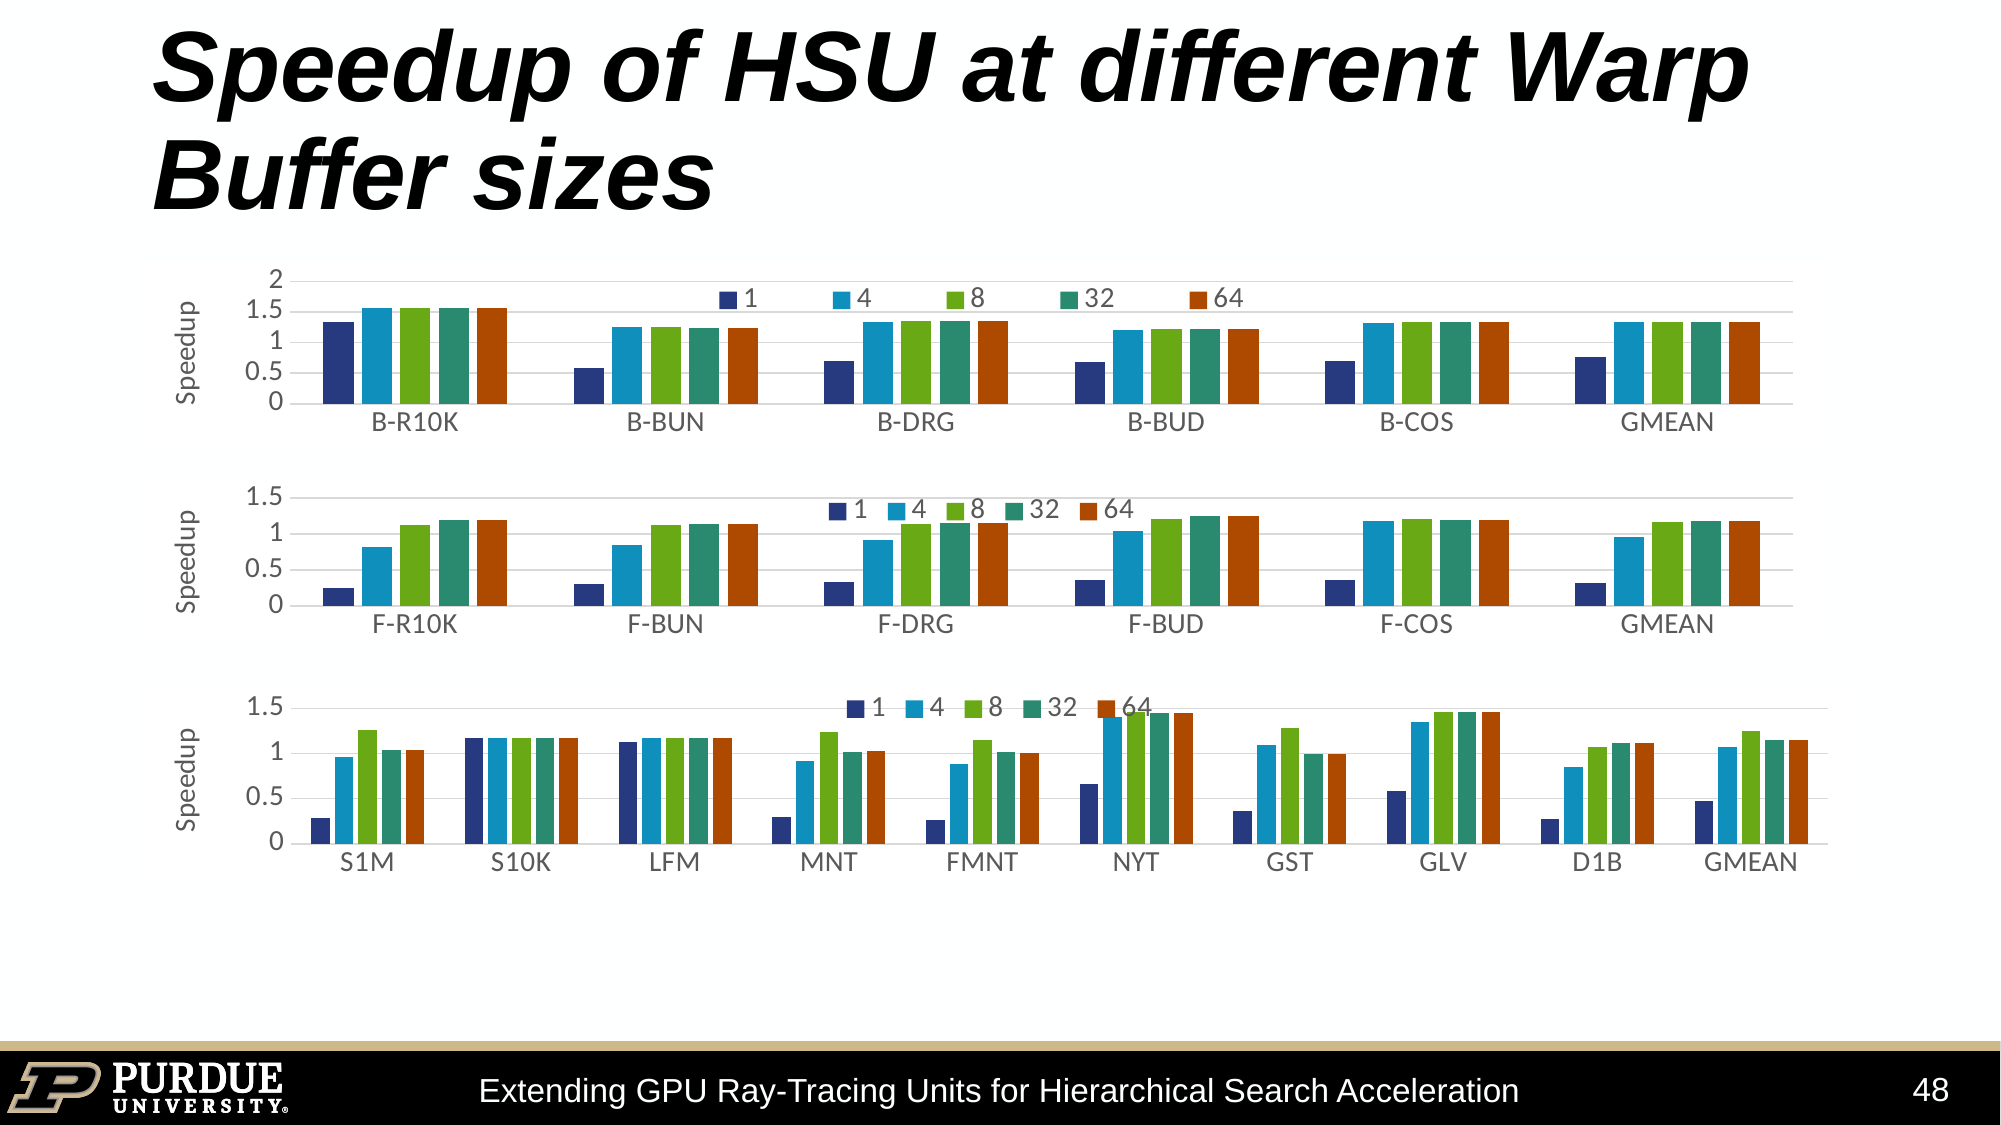

# Speedup of HSU at different Warp Buffer sizes

[unsupported chart]

[unsupported chart]

[unsupported chart]

48